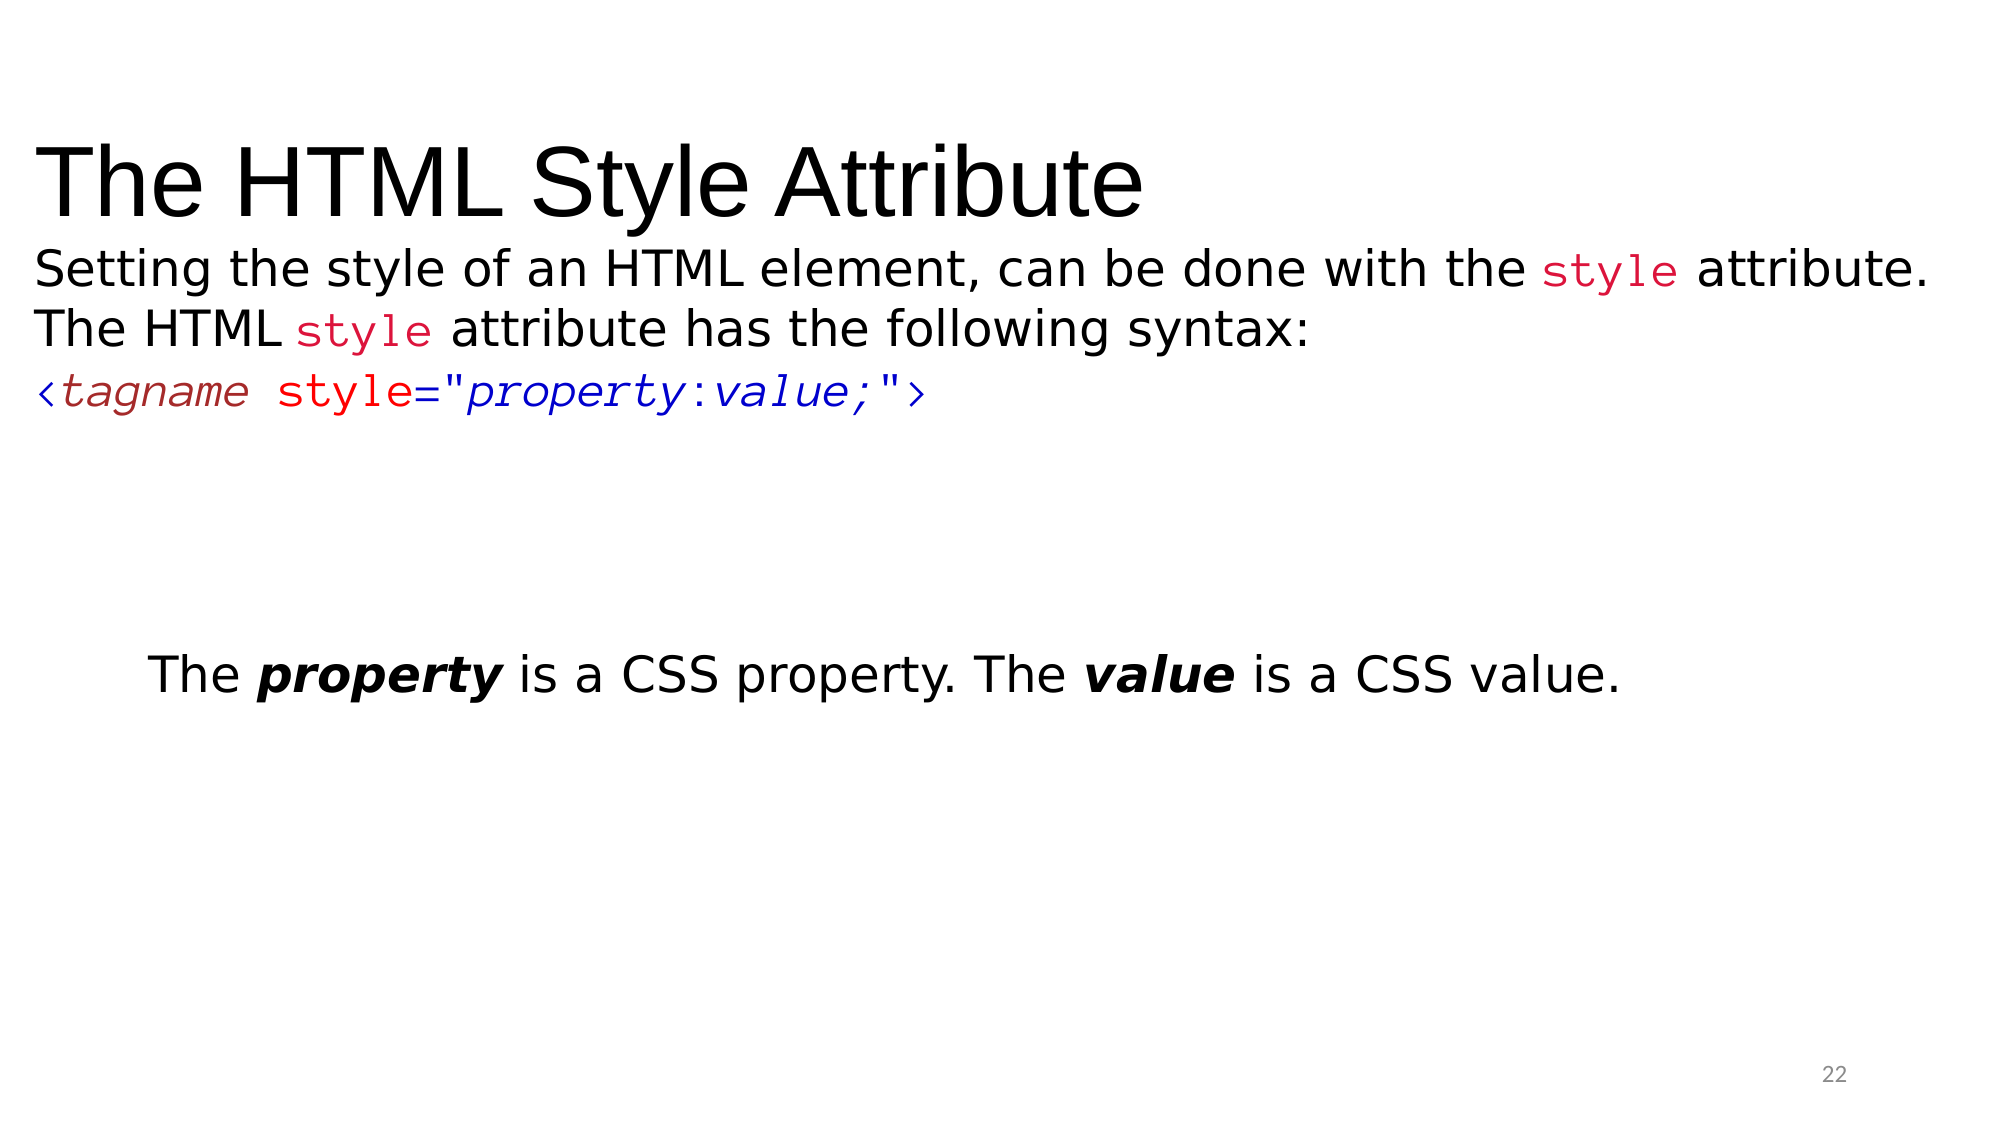

The HTML Style Attribute
Setting the style of an HTML element, can be done with the style attribute.
The HTML style attribute has the following syntax:
<tagname style="property:value;">
The property is a CSS property. The value is a CSS value.

22